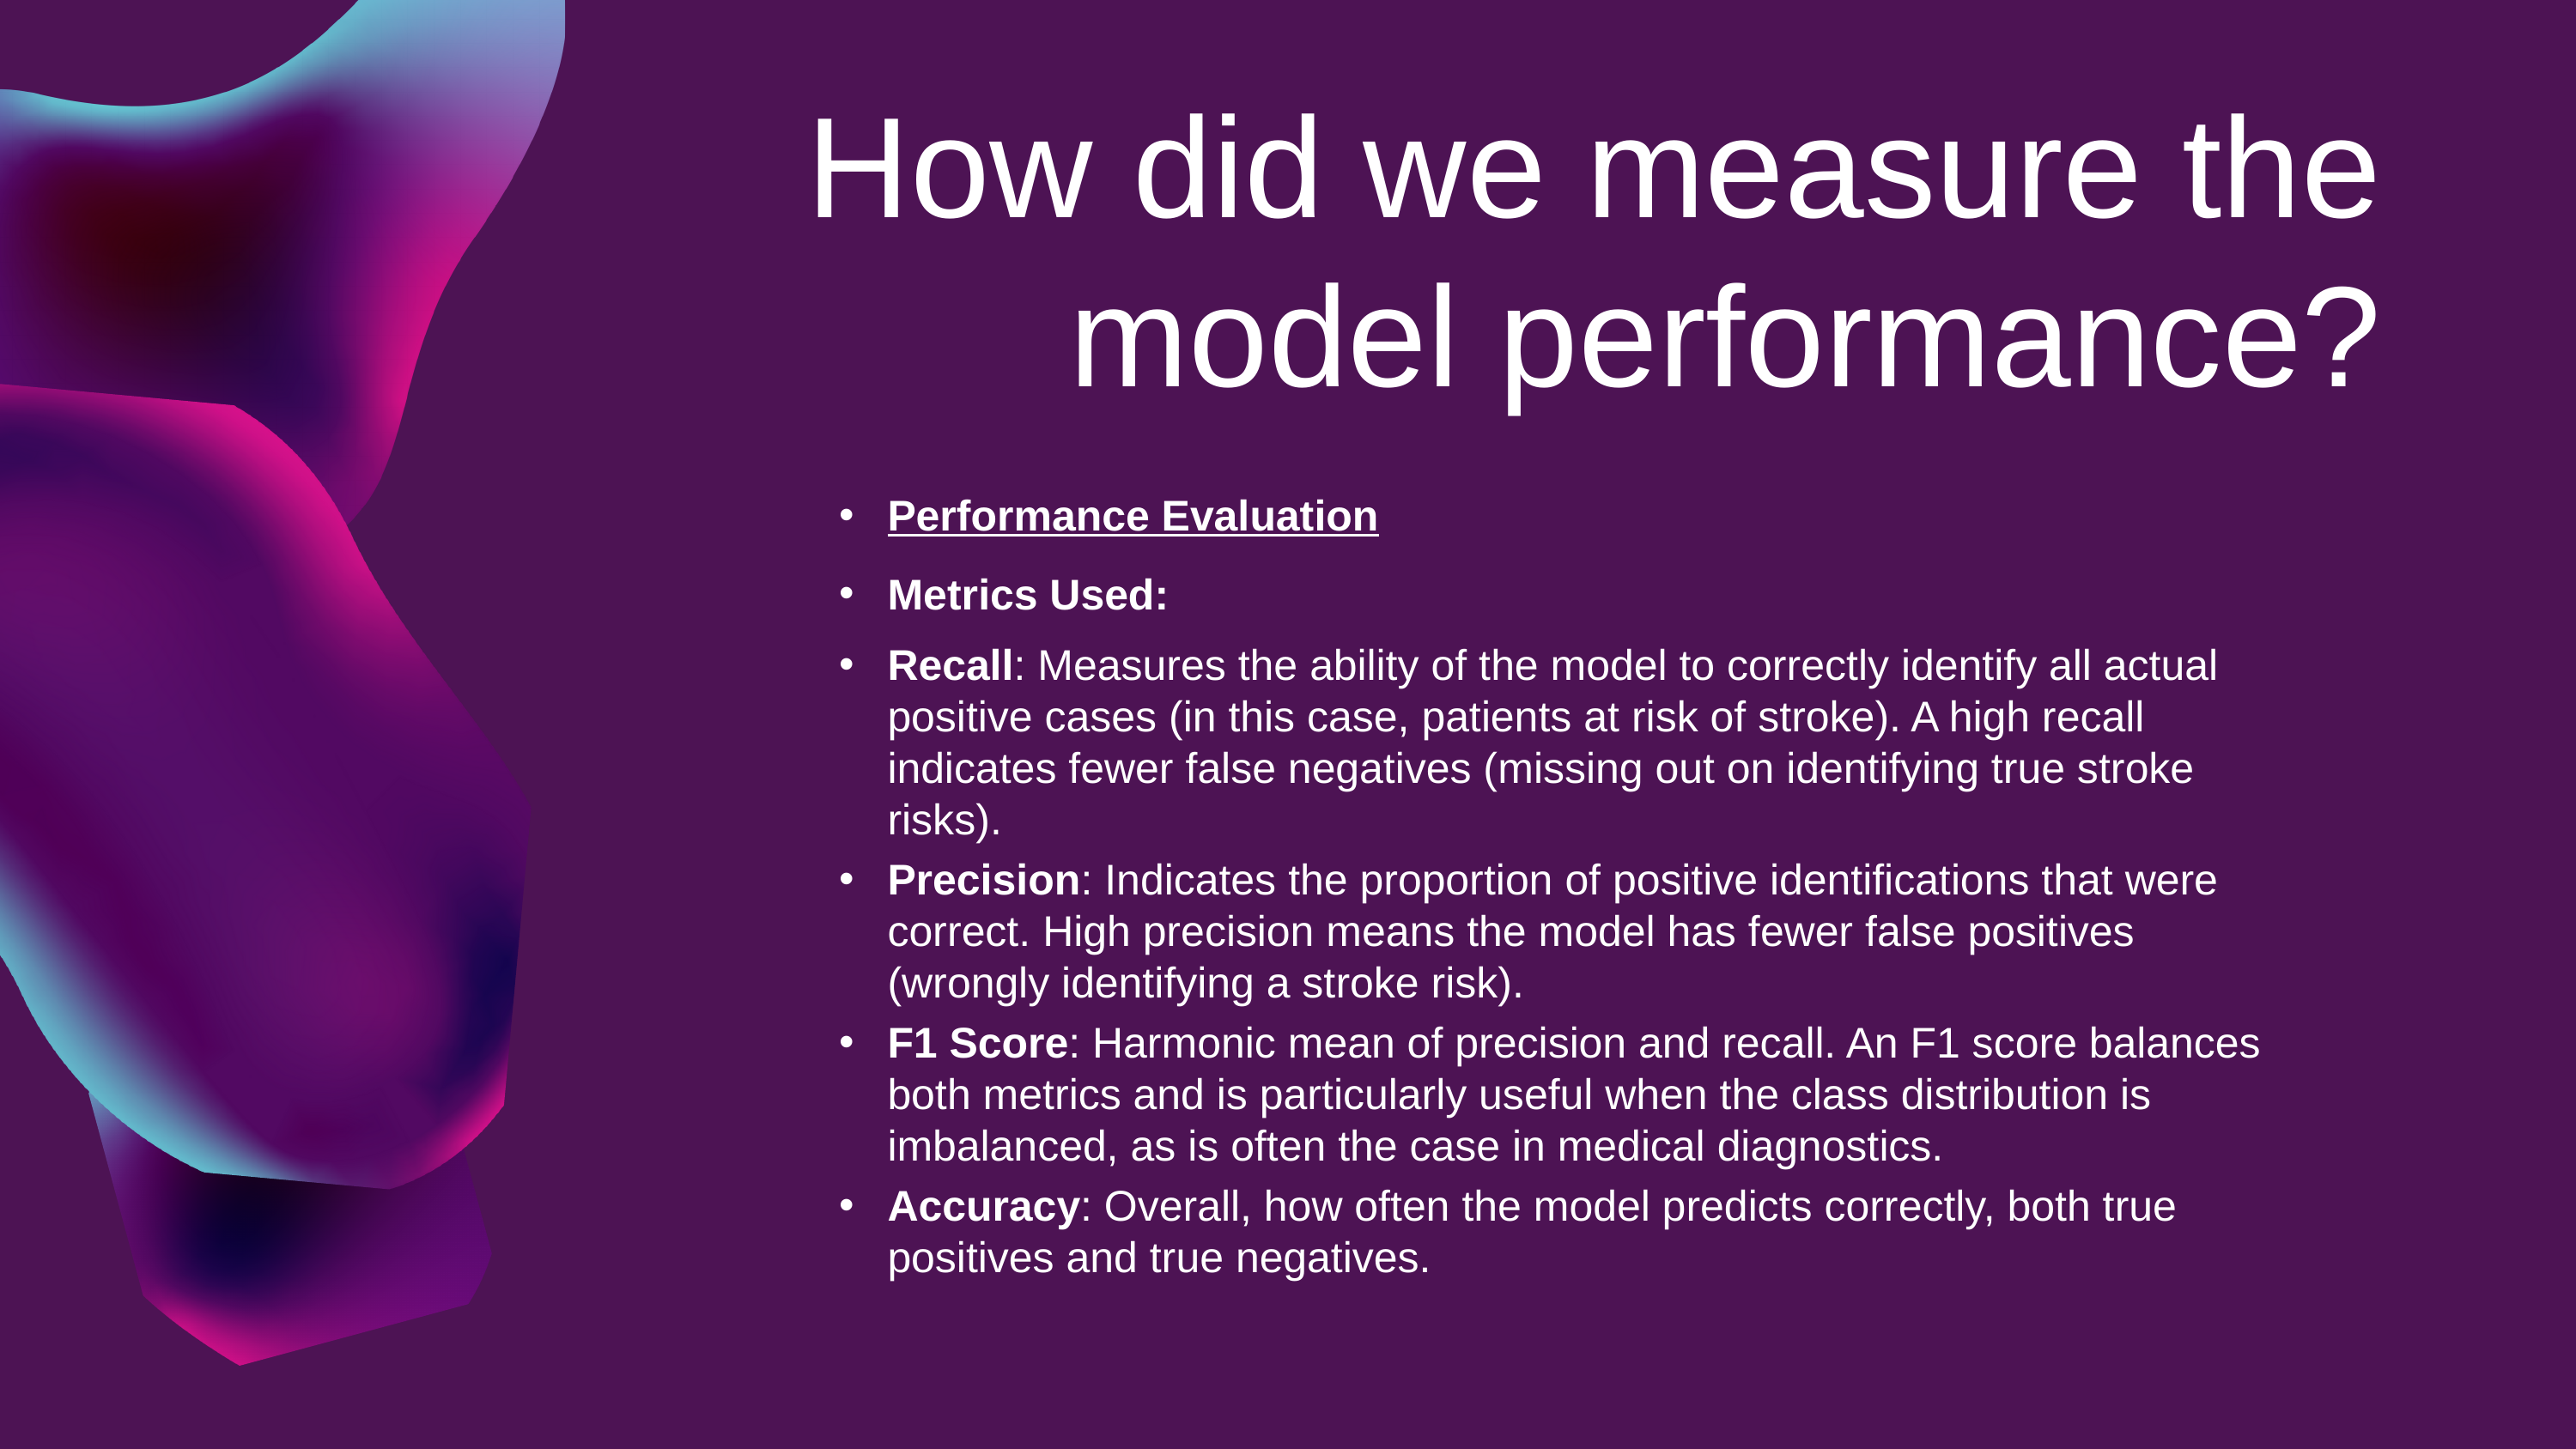

How did we measure the model performance?

Performance Evaluation
Metrics Used:
Recall: Measures the ability of the model to correctly identify all actual positive cases (in this case, patients at risk of stroke). A high recall indicates fewer false negatives (missing out on identifying true stroke risks).
Precision: Indicates the proportion of positive identifications that were correct. High precision means the model has fewer false positives (wrongly identifying a stroke risk).
F1 Score: Harmonic mean of precision and recall. An F1 score balances both metrics and is particularly useful when the class distribution is imbalanced, as is often the case in medical diagnostics.
Accuracy: Overall, how often the model predicts correctly, both true positives and true negatives.